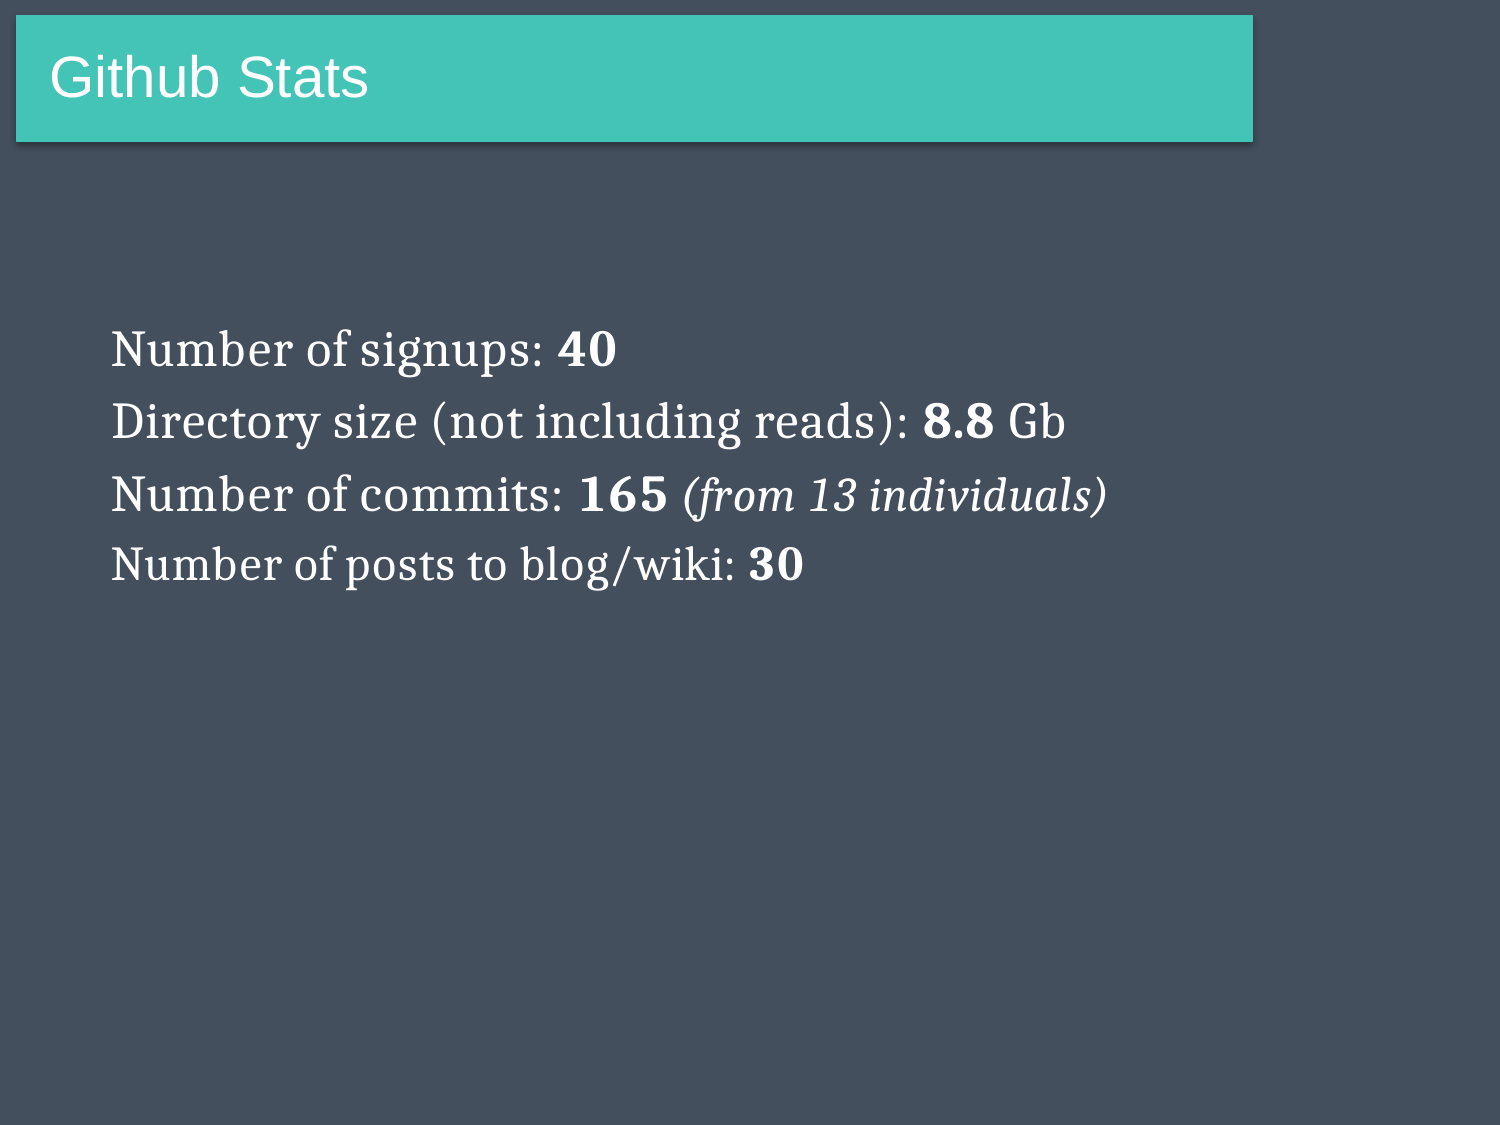

Github Stats
Number of signups: 40
Directory size (not including reads): 8.8 Gb
Number of commits: 165 (from 13 individuals)
Number of posts to blog/wiki: 30